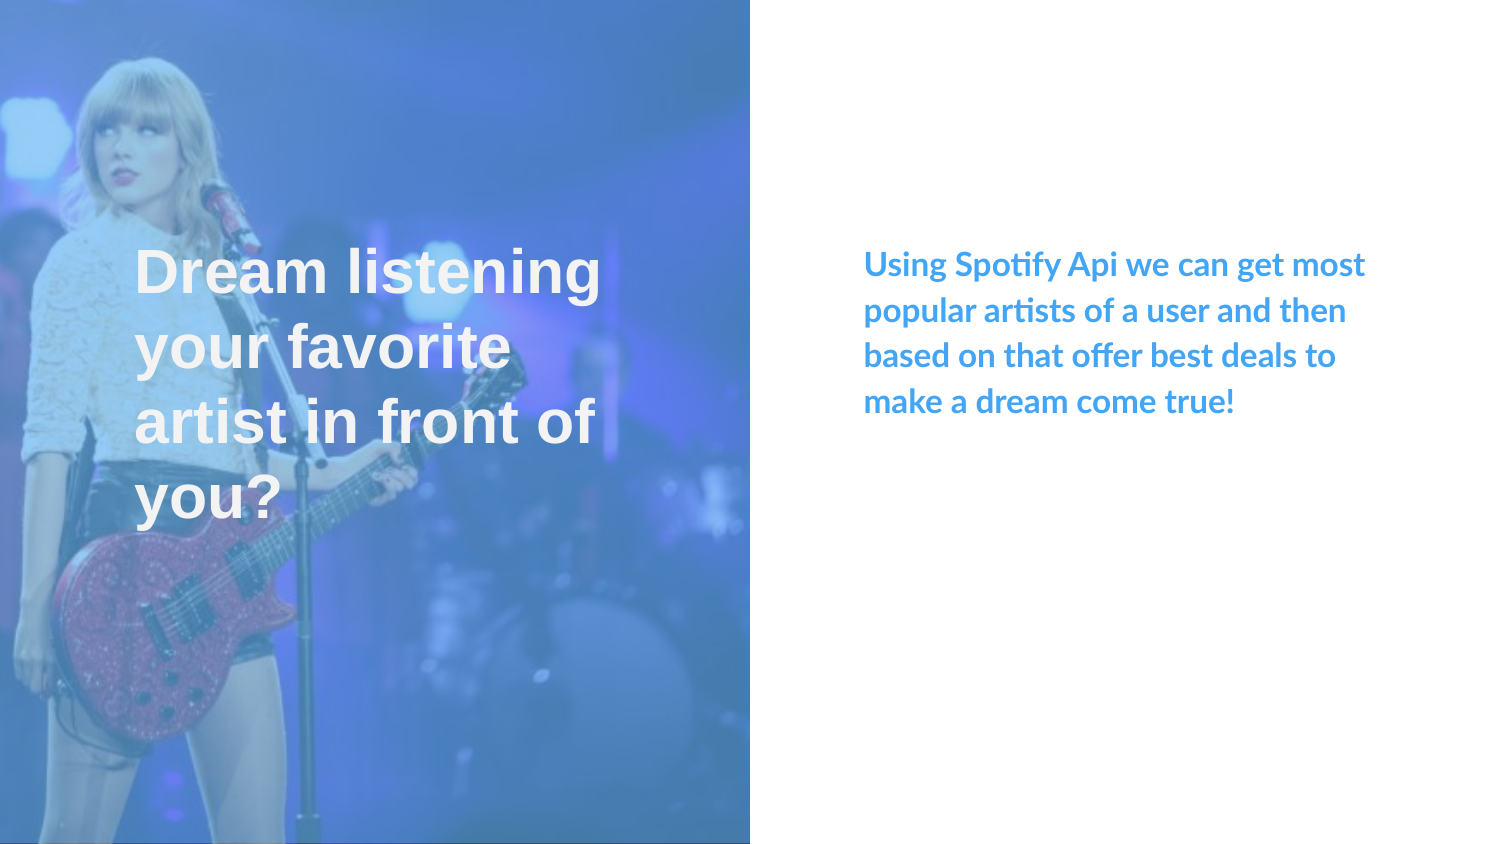

# Dream listening your favorite artist in front of you?
Using Spotify Api we can get most popular artists of a user and then based on that offer best deals to make a dream come true!